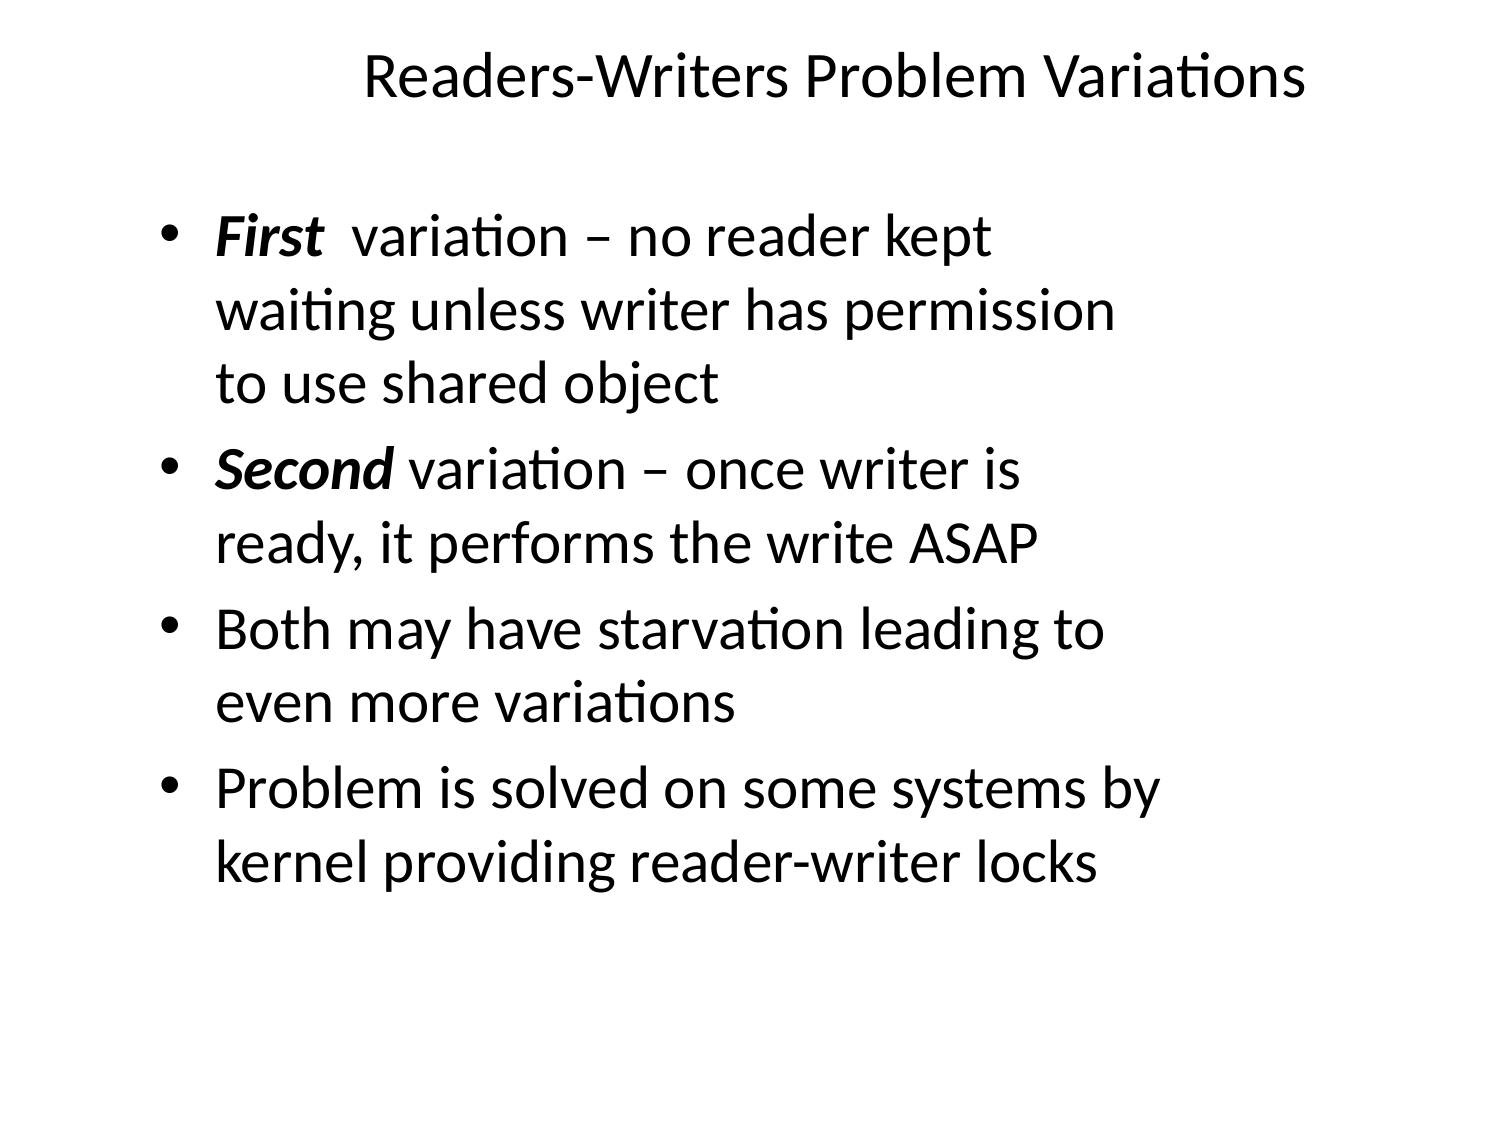

# Readers-Writers Problem Variations
First  variation – no reader kept waiting unless writer has permission to use shared object
Second variation – once writer is ready, it performs the write ASAP
Both may have starvation leading to even more variations
Problem is solved on some systems by kernel providing reader-writer locks